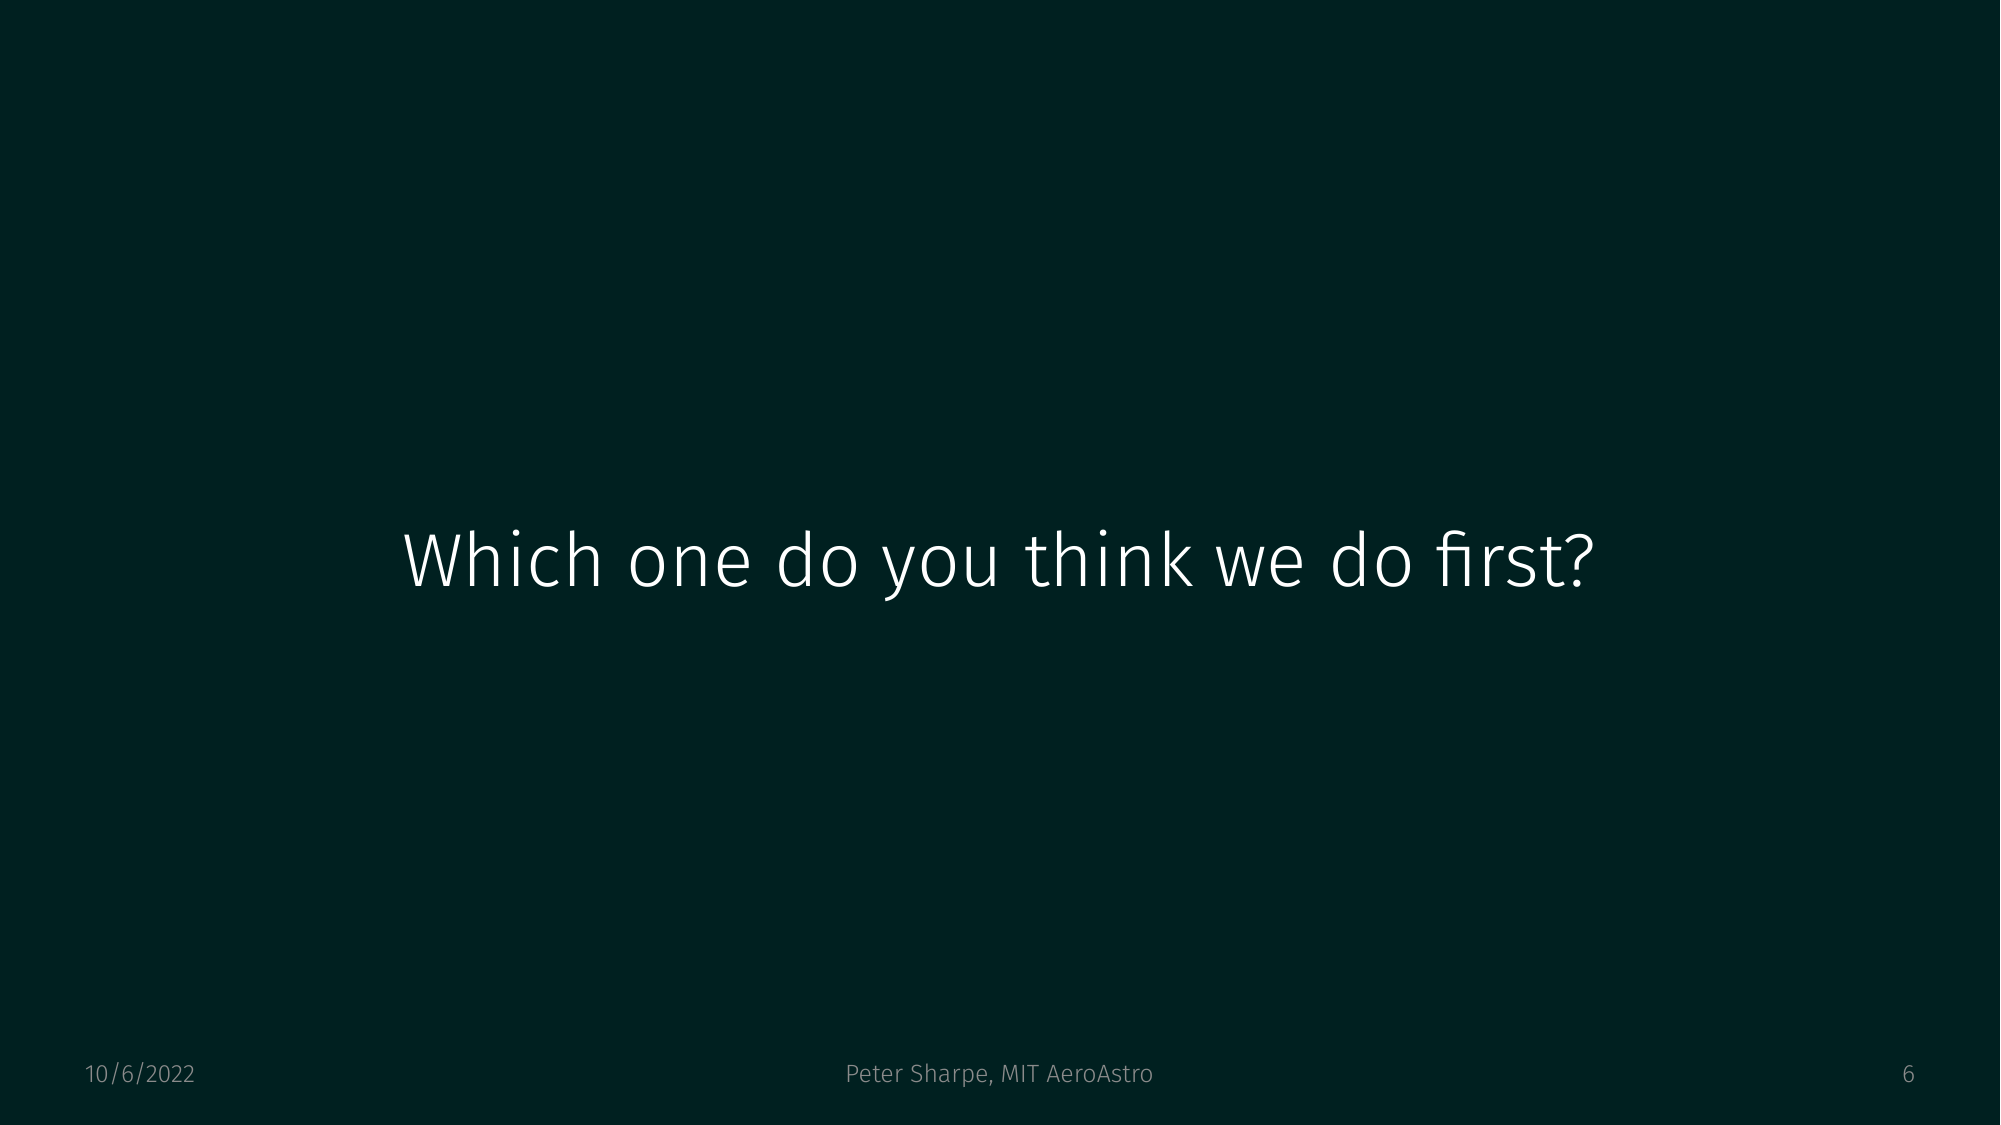

# Which one do you think we do first?
10/6/2022
6
Peter Sharpe, MIT AeroAstro